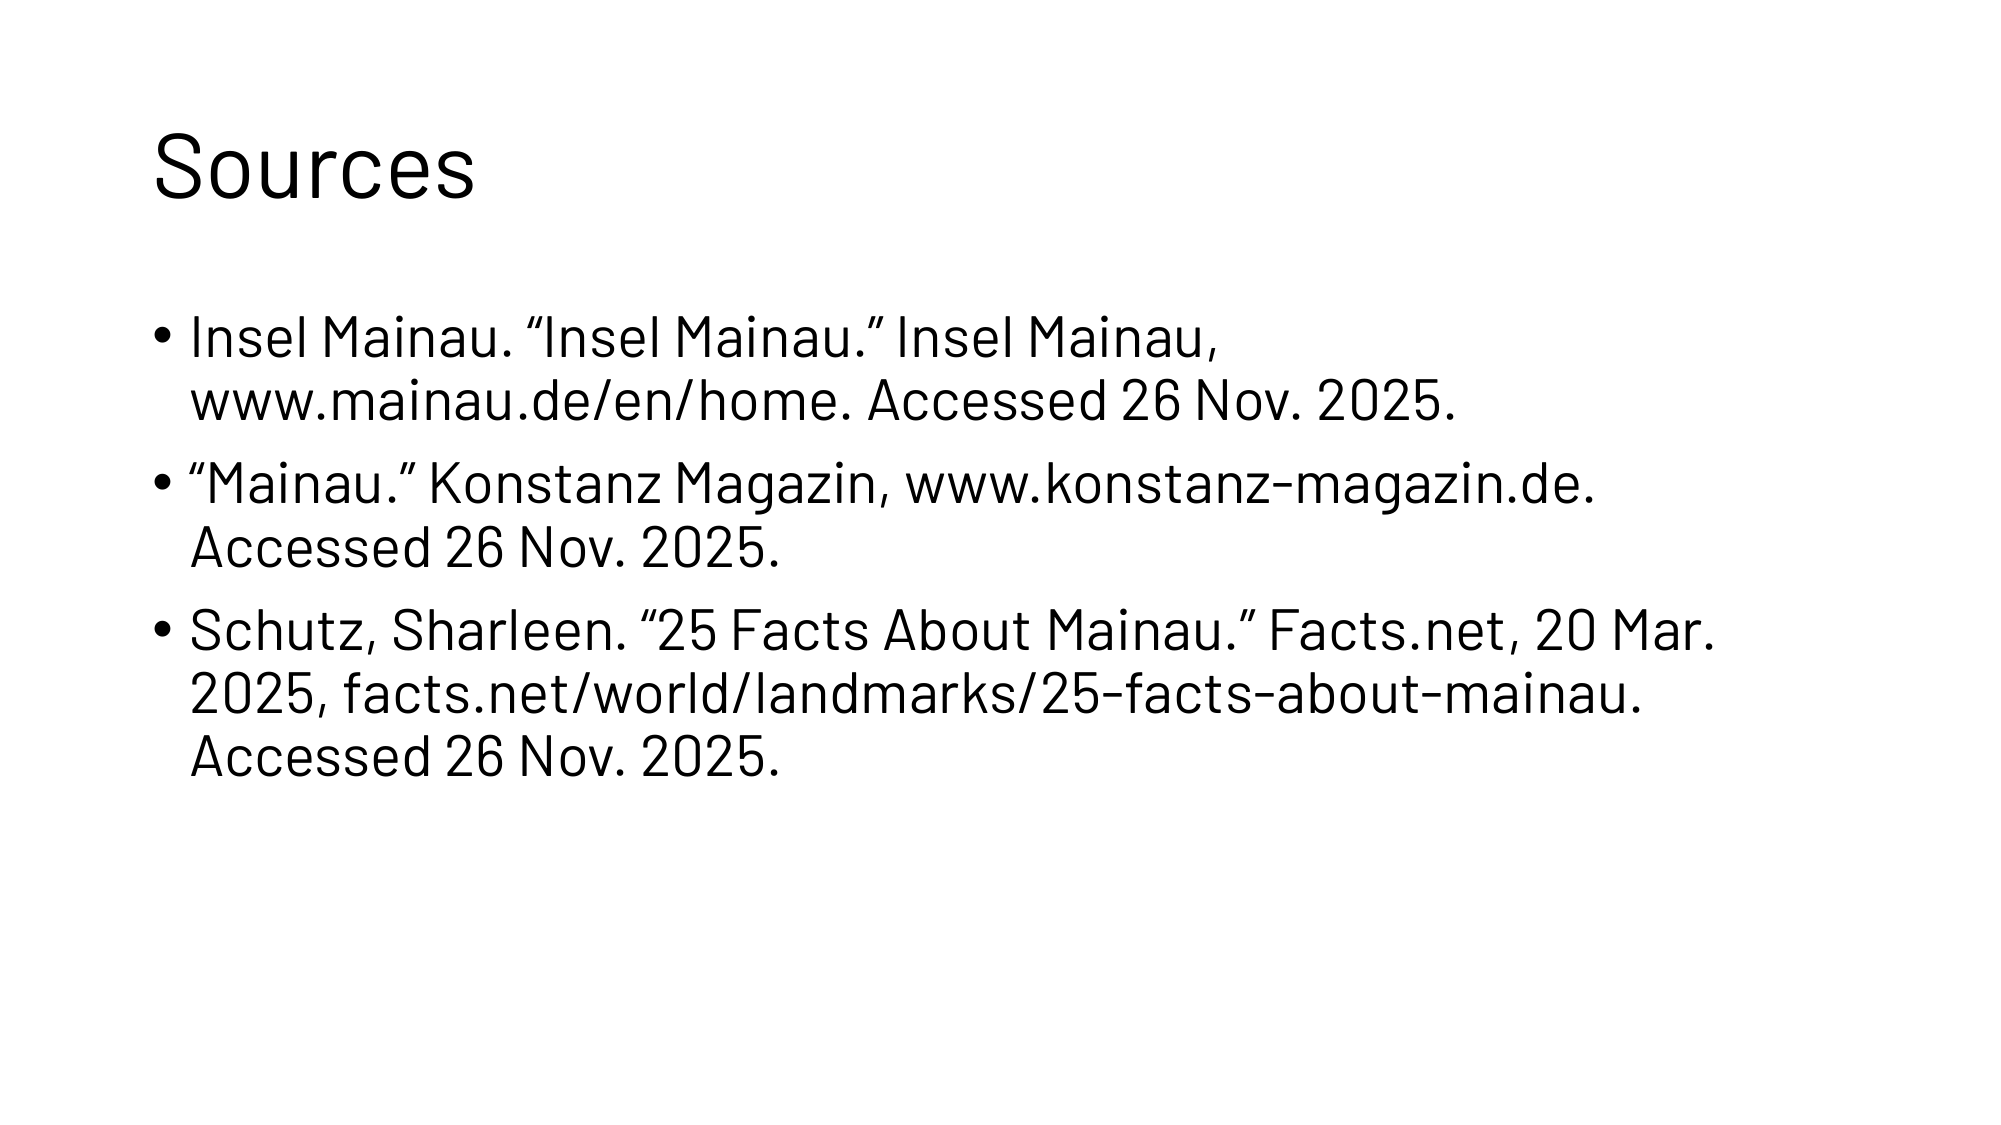

# Sources
Insel Mainau. “Insel Mainau.” Insel Mainau, www.mainau.de/en/home. Accessed 26 Nov. 2025.
“Mainau.” Konstanz Magazin, www.konstanz-magazin.de. Accessed 26 Nov. 2025.
Schutz, Sharleen. “25 Facts About Mainau.” Facts.net, 20 Mar. 2025, facts.net/world/landmarks/25-facts-about-mainau. Accessed 26 Nov. 2025.